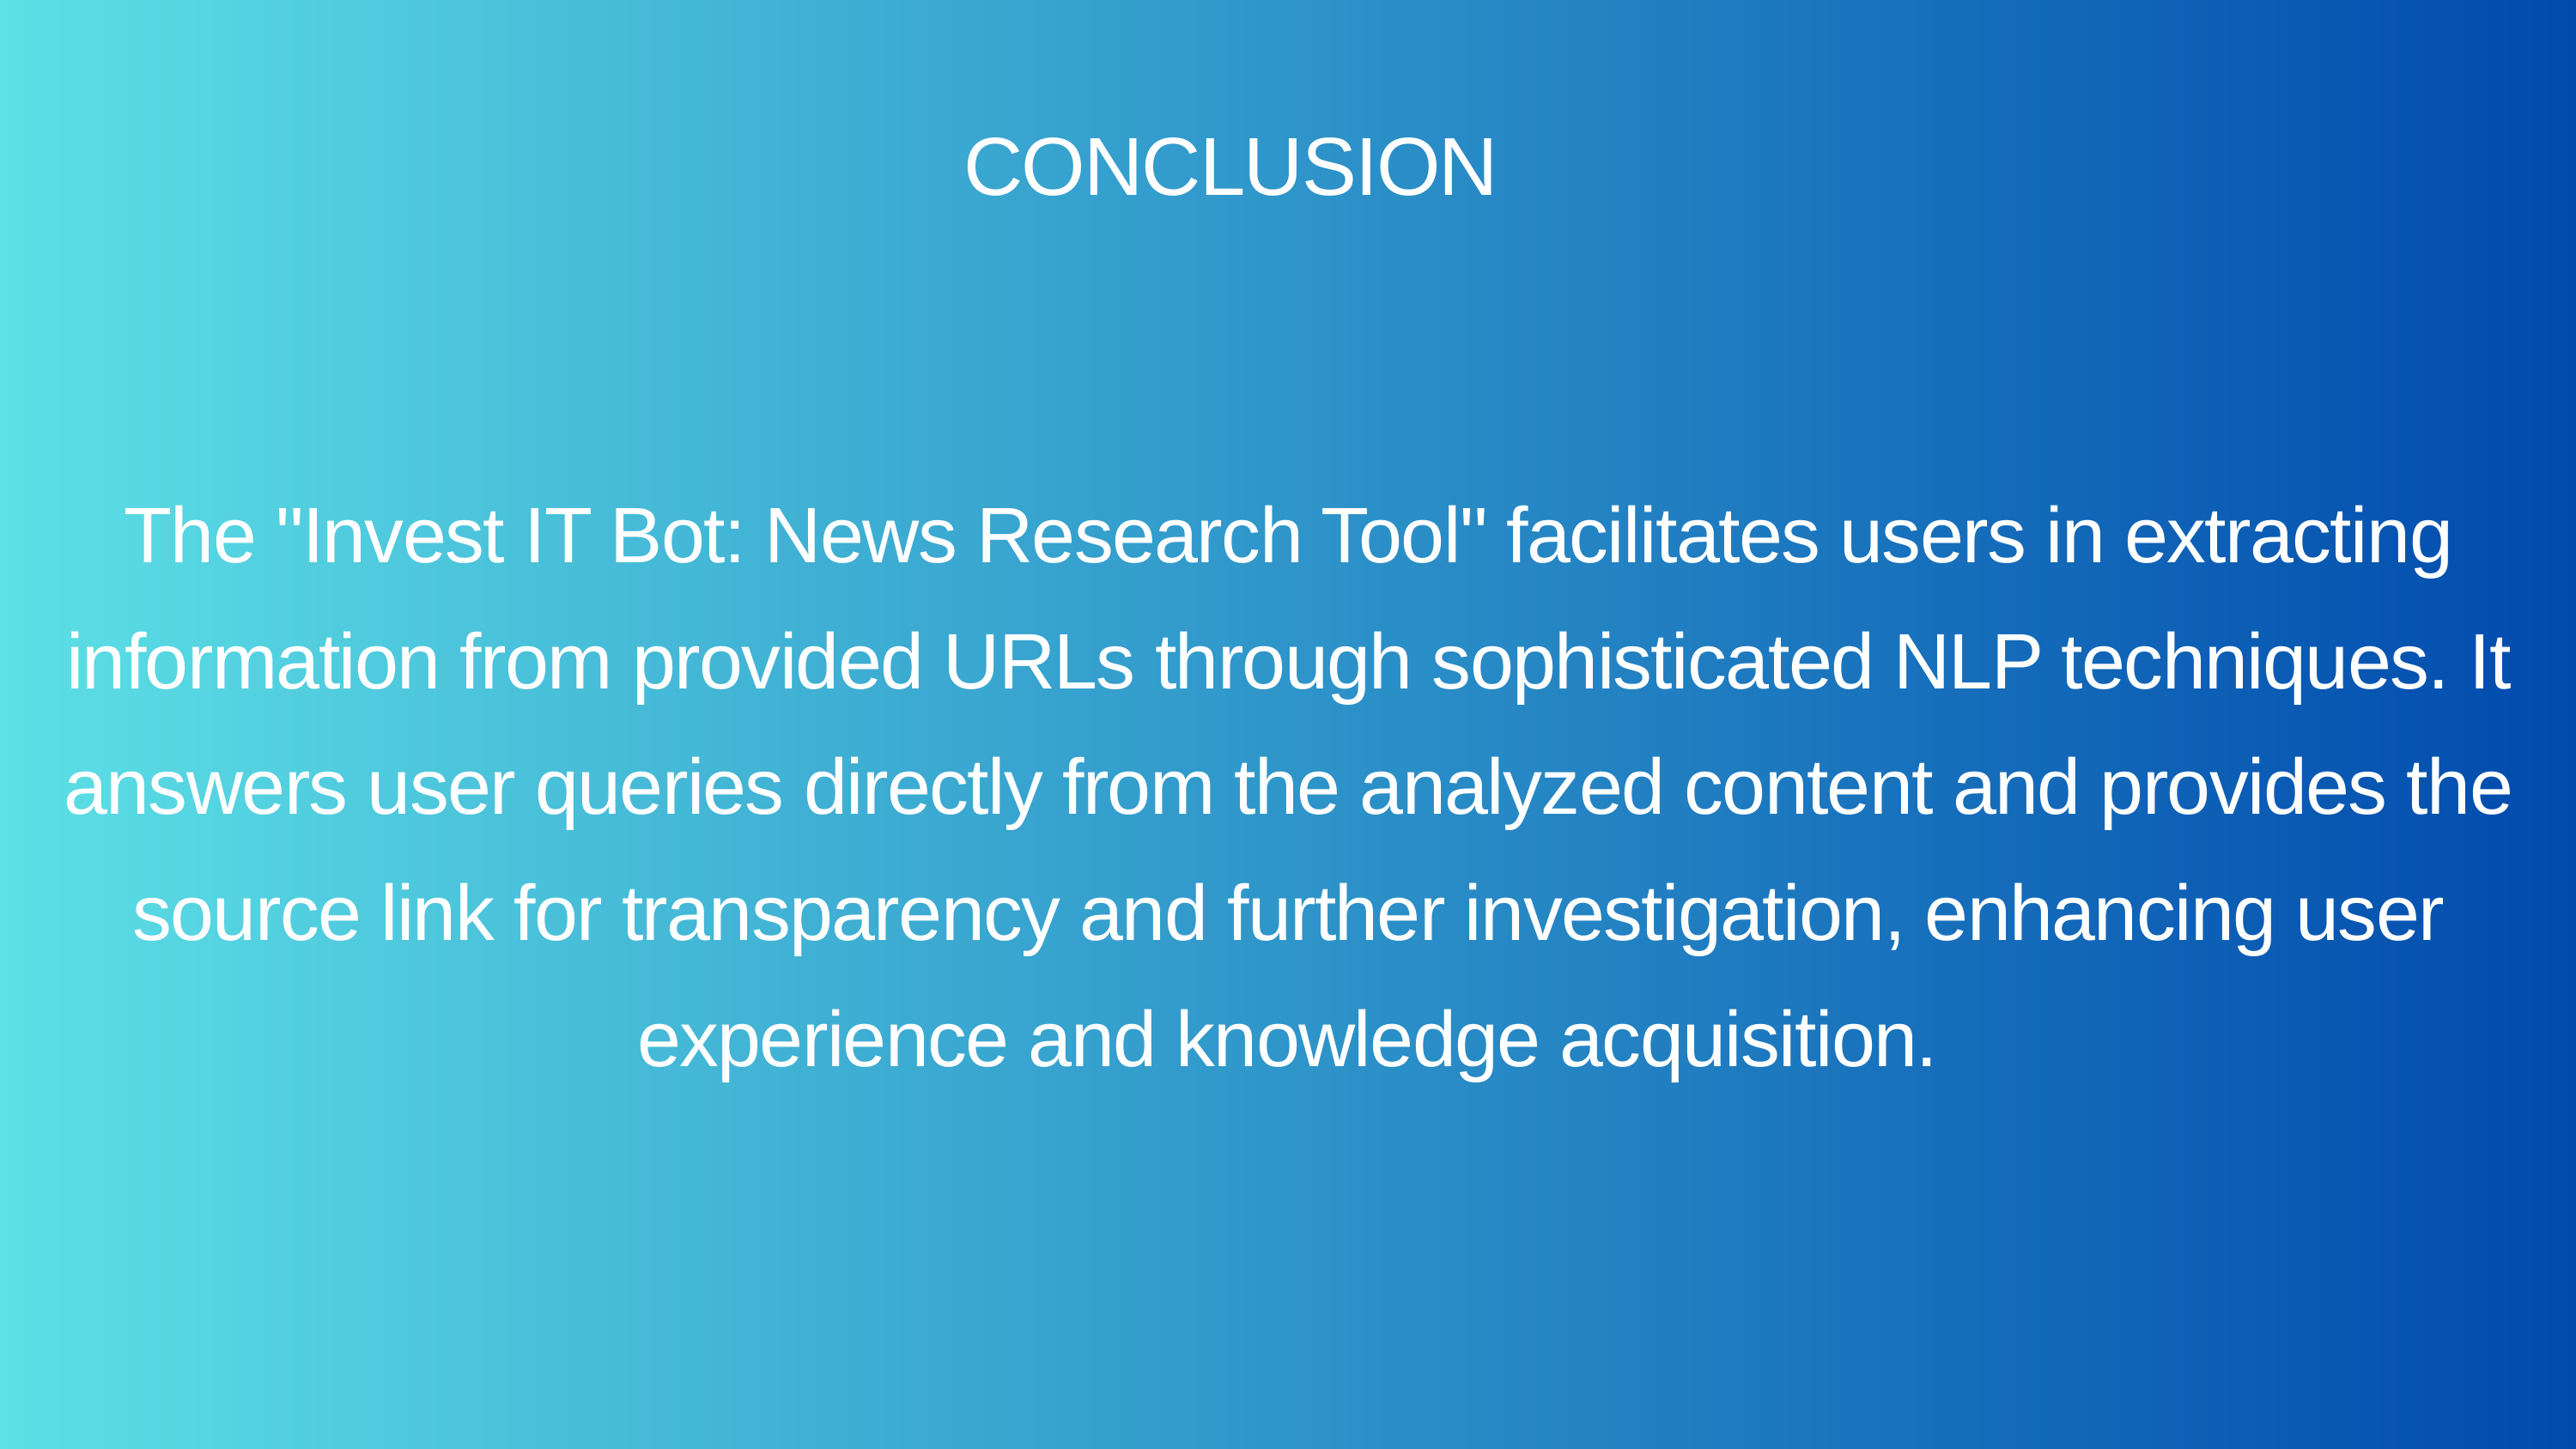

CONCLUSION
The "Invest IT Bot: News Research Tool" facilitates users in extracting information from provided URLs through sophisticated NLP techniques. It answers user queries directly from the analyzed content and provides the source link for transparency and further investigation, enhancing user experience and knowledge acquisition.